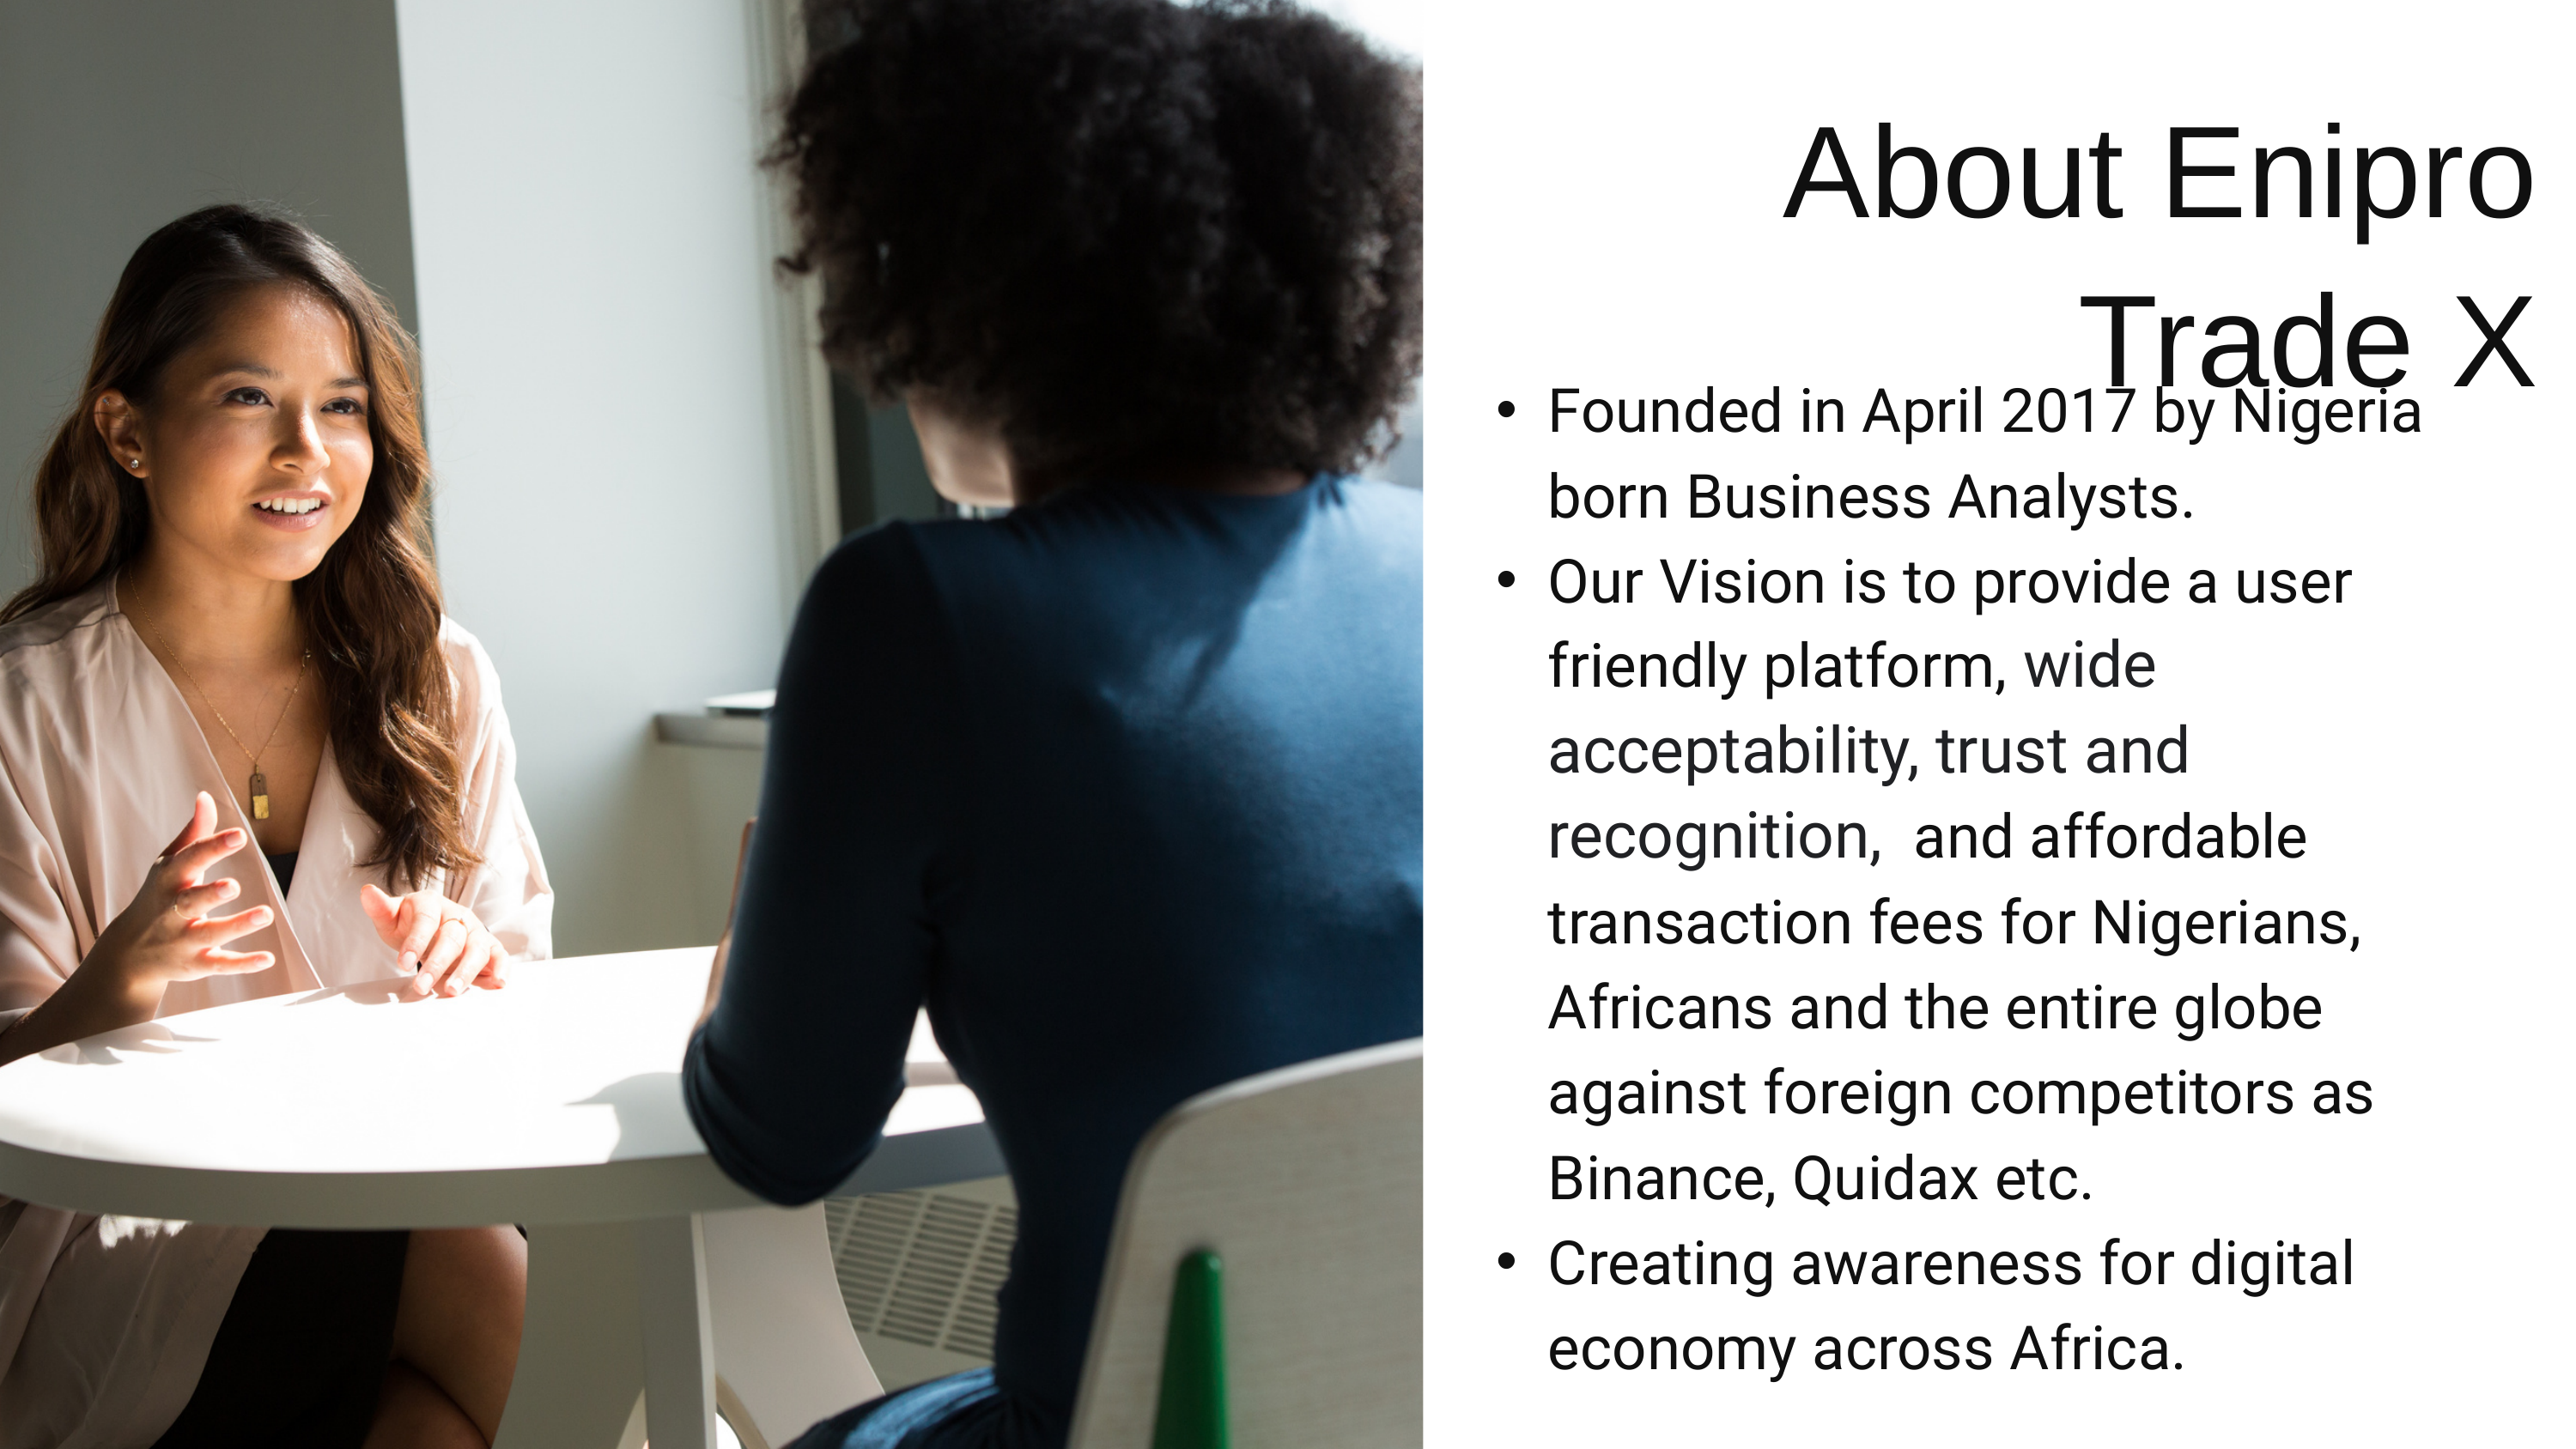

About Enipro Trade X
Founded in April 2017 by Nigeria born Business Analysts.
Our Vision is to provide a user friendly platform, wide acceptability, trust and recognition,  and affordable transaction fees for Nigerians, Africans and the entire globe against foreign competitors as Binance, Quidax etc.
Creating awareness for digital economy across Africa.